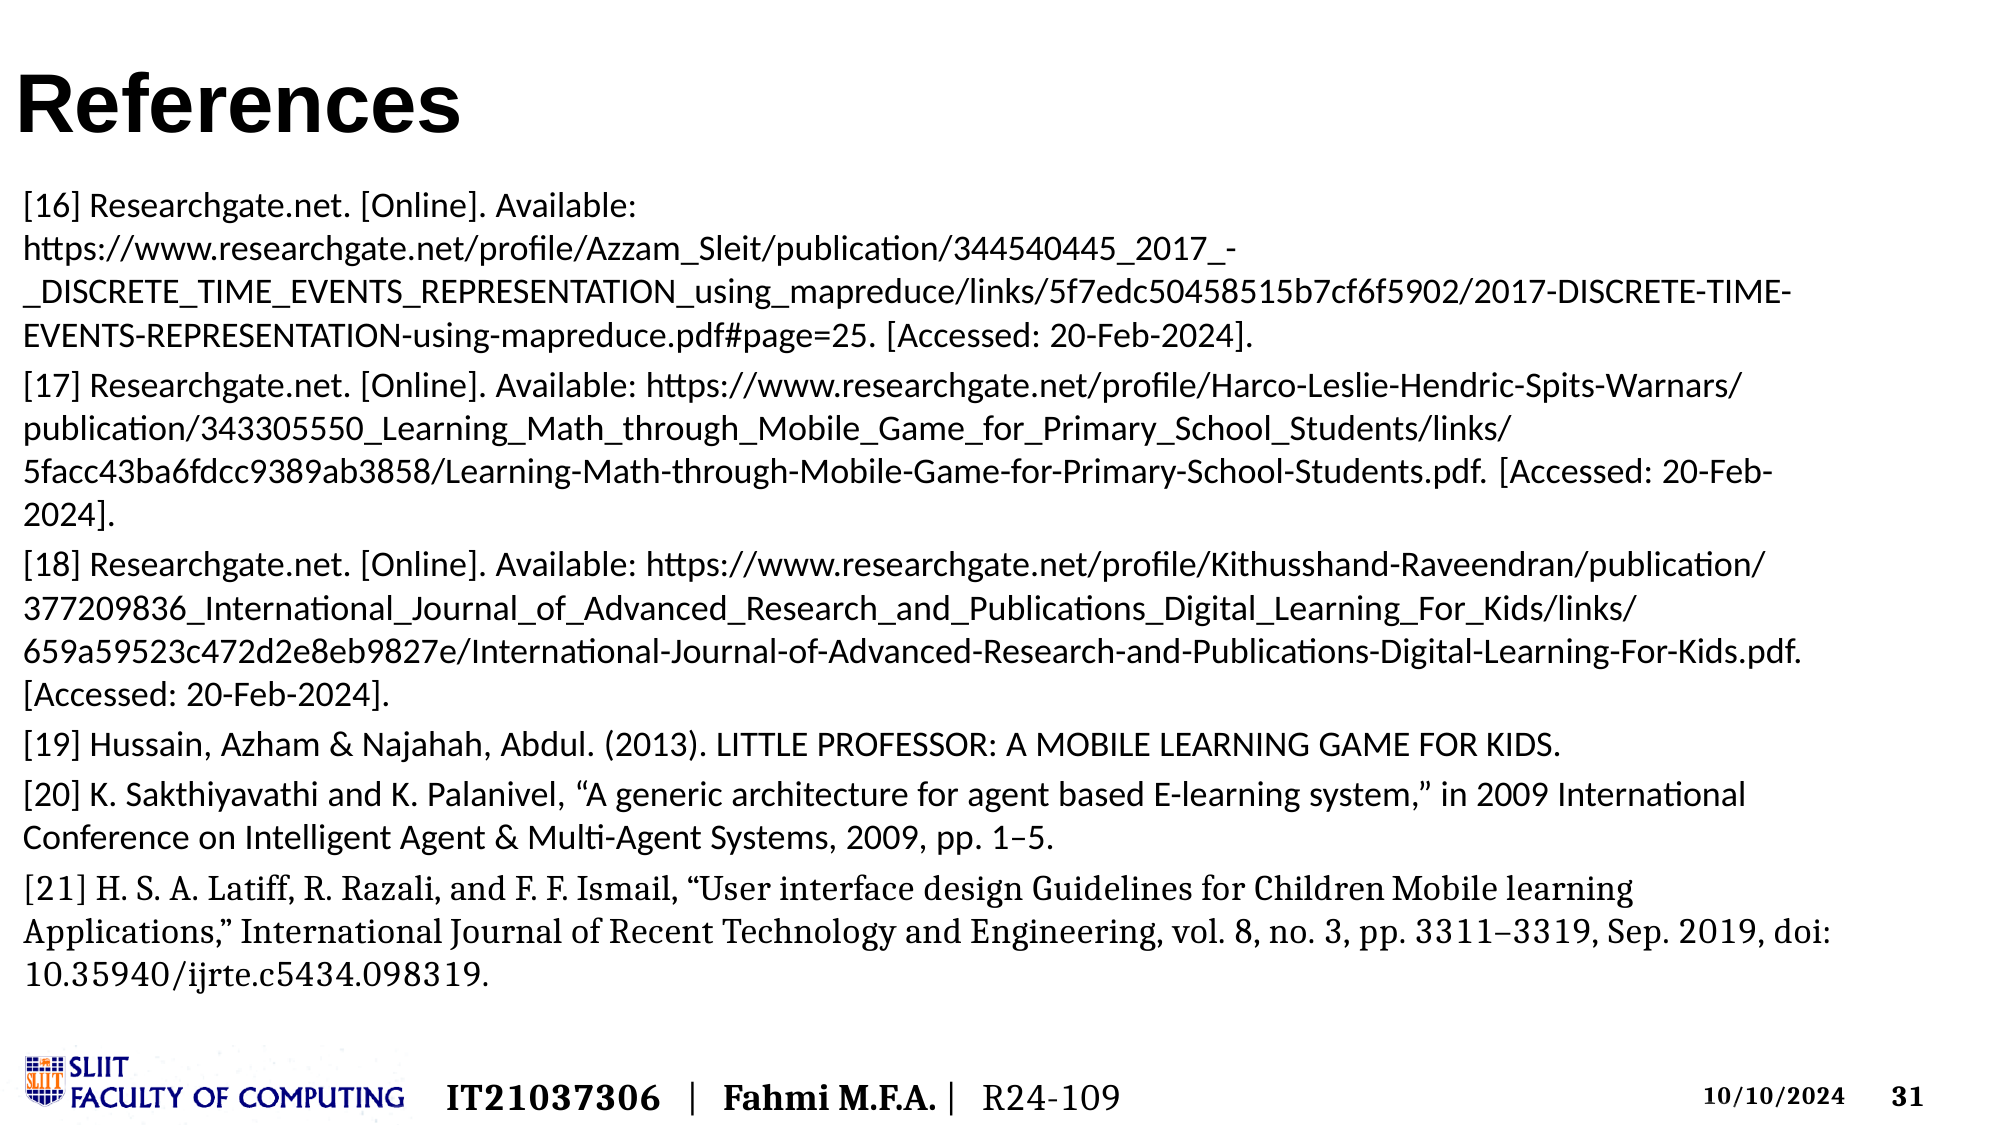

# References
[16] Researchgate.net. [Online]. Available: https://www.researchgate.net/profile/Azzam_Sleit/publication/344540445_2017_-_DISCRETE_TIME_EVENTS_REPRESENTATION_using_mapreduce/links/5f7edc50458515b7cf6f5902/2017-DISCRETE-TIME-EVENTS-REPRESENTATION-using-mapreduce.pdf#page=25. [Accessed: 20-Feb-2024].
[17] Researchgate.net. [Online]. Available: https://www.researchgate.net/profile/Harco-Leslie-Hendric-Spits-Warnars/publication/343305550_Learning_Math_through_Mobile_Game_for_Primary_School_Students/links/5facc43ba6fdcc9389ab3858/Learning-Math-through-Mobile-Game-for-Primary-School-Students.pdf. [Accessed: 20-Feb-2024].
[18] Researchgate.net. [Online]. Available: https://www.researchgate.net/profile/Kithusshand-Raveendran/publication/377209836_International_Journal_of_Advanced_Research_and_Publications_Digital_Learning_For_Kids/links/659a59523c472d2e8eb9827e/International-Journal-of-Advanced-Research-and-Publications-Digital-Learning-For-Kids.pdf. [Accessed: 20-Feb-2024].
[19] Hussain, Azham & Najahah, Abdul. (2013). LITTLE PROFESSOR: A MOBILE LEARNING GAME FOR KIDS.
[20] K. Sakthiyavathi and K. Palanivel, “A generic architecture for agent based E-learning system,” in 2009 International Conference on Intelligent Agent & Multi-Agent Systems, 2009, pp. 1–5.
[21] H. S. A. Latiff, R. Razali, and F. F. Ismail, “User interface design Guidelines for Children Mobile learning Applications,” International Journal of Recent Technology and Engineering, vol. 8, no. 3, pp. 3311–3319, Sep. 2019, doi: 10.35940/ijrte.c5434.098319.

IT21037306   |   Fahmi M.F.A. |   R24-109